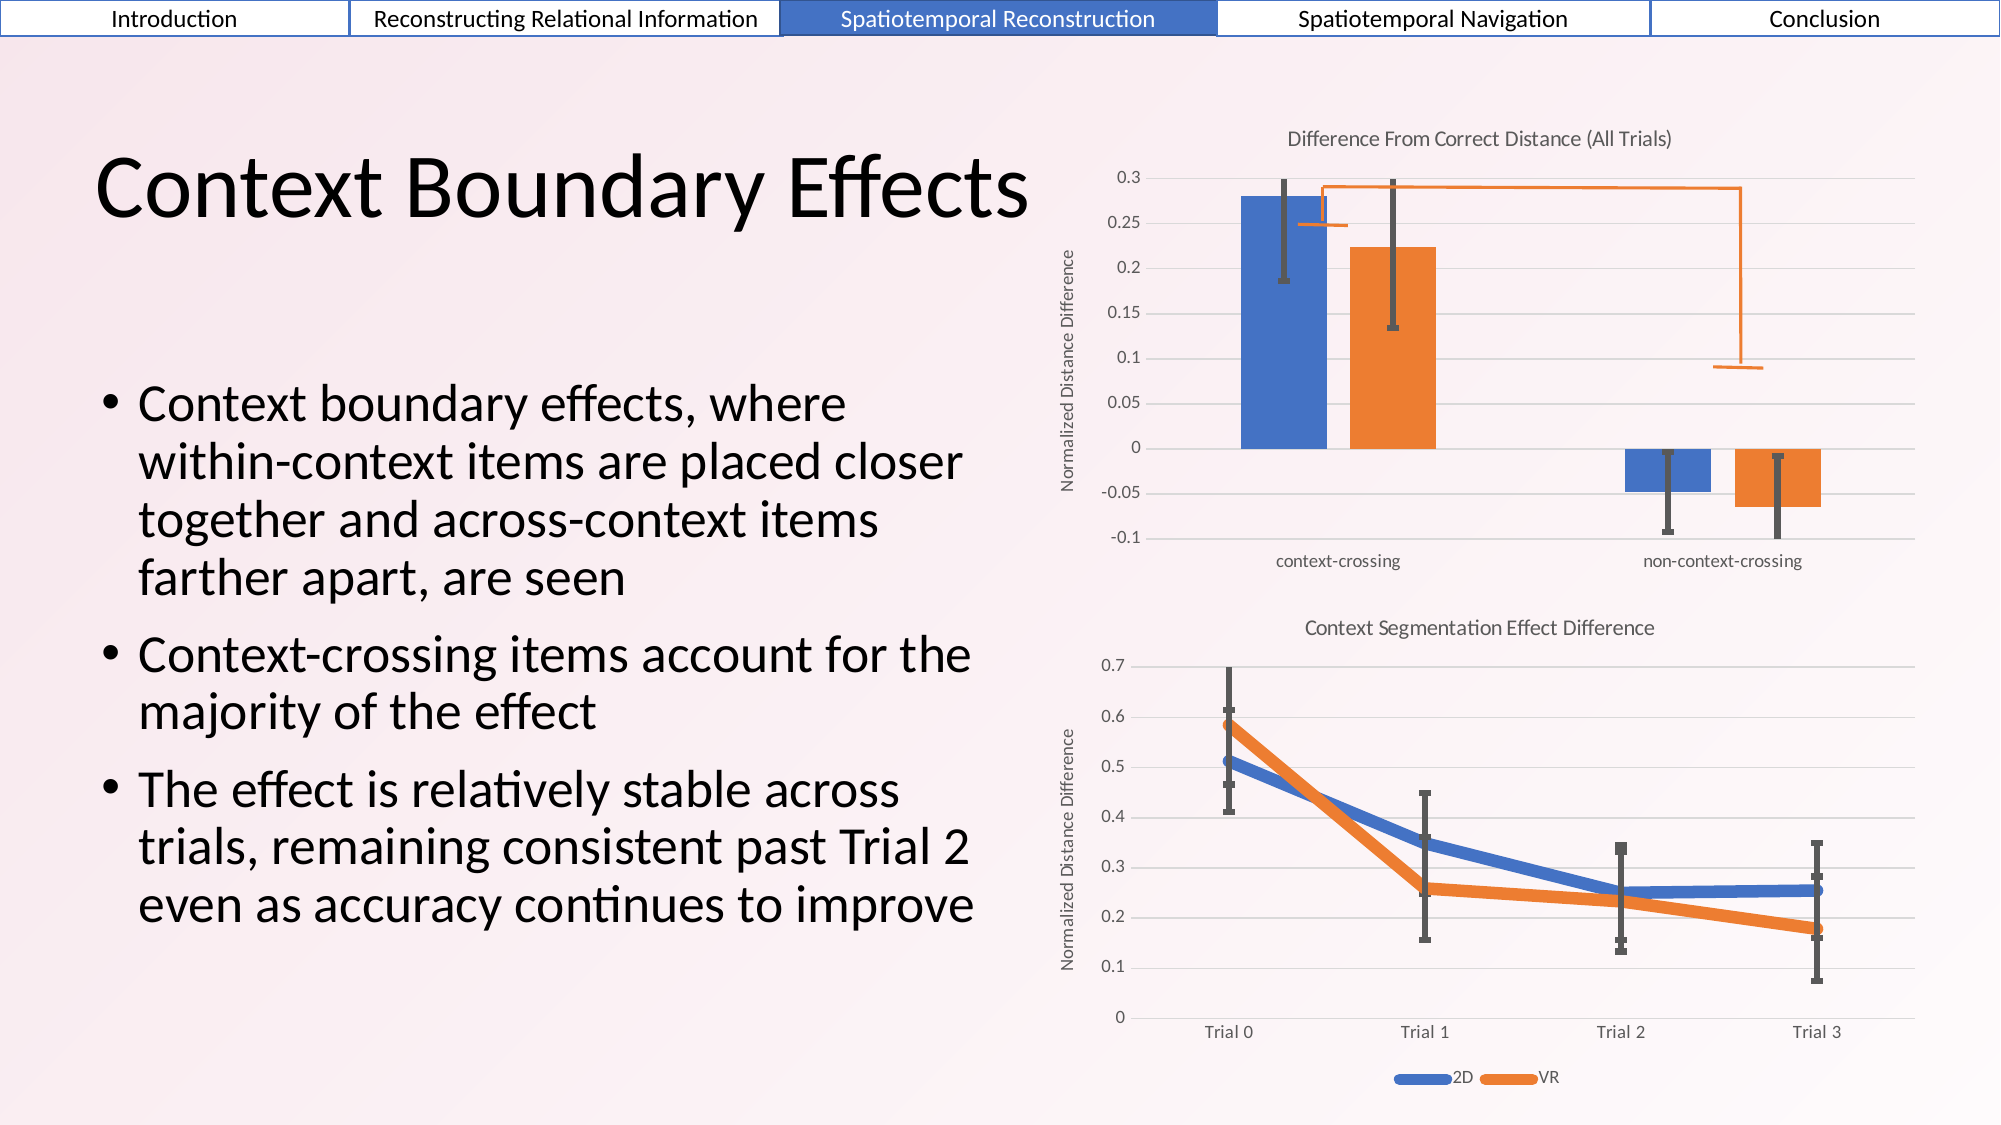

Introduction
Reconstructing Relational Information
Spatiotemporal Navigation
Conclusion
Spatiotemporal Reconstruction

### Chart: Difference From Correct Distance (All Trials)

| Category | 2D | VR |
|---|---|---|
| context-crossing | 0.2801681979845918 | 0.22438856180831368 |
| non-context-crossing | -0.04772705580255798 | -0.06461877467420063 |
# Context Boundary Effects
Context boundary effects, where within-context items are placed closer together and across-context items farther apart, are seen
Context-crossing items account for the majority of the effect
The effect is relatively stable across trials, remaining consistent past Trial 2 even as accuracy continues to improve

### Chart: Context Segmentation Effect Difference

| Category | 2D | VR |
|---|---|---|
| Trial 0 | 0.5128563505236582 | 0.5849880804002757 |
| Trial 1 | 0.34930613430047397 | 0.25918303244853846 |
| Trial 2 | 0.25027311632006677 | 0.23333688386670237 |
| Trial 3 | 0.25489729271059924 | 0.1784594480421462 |